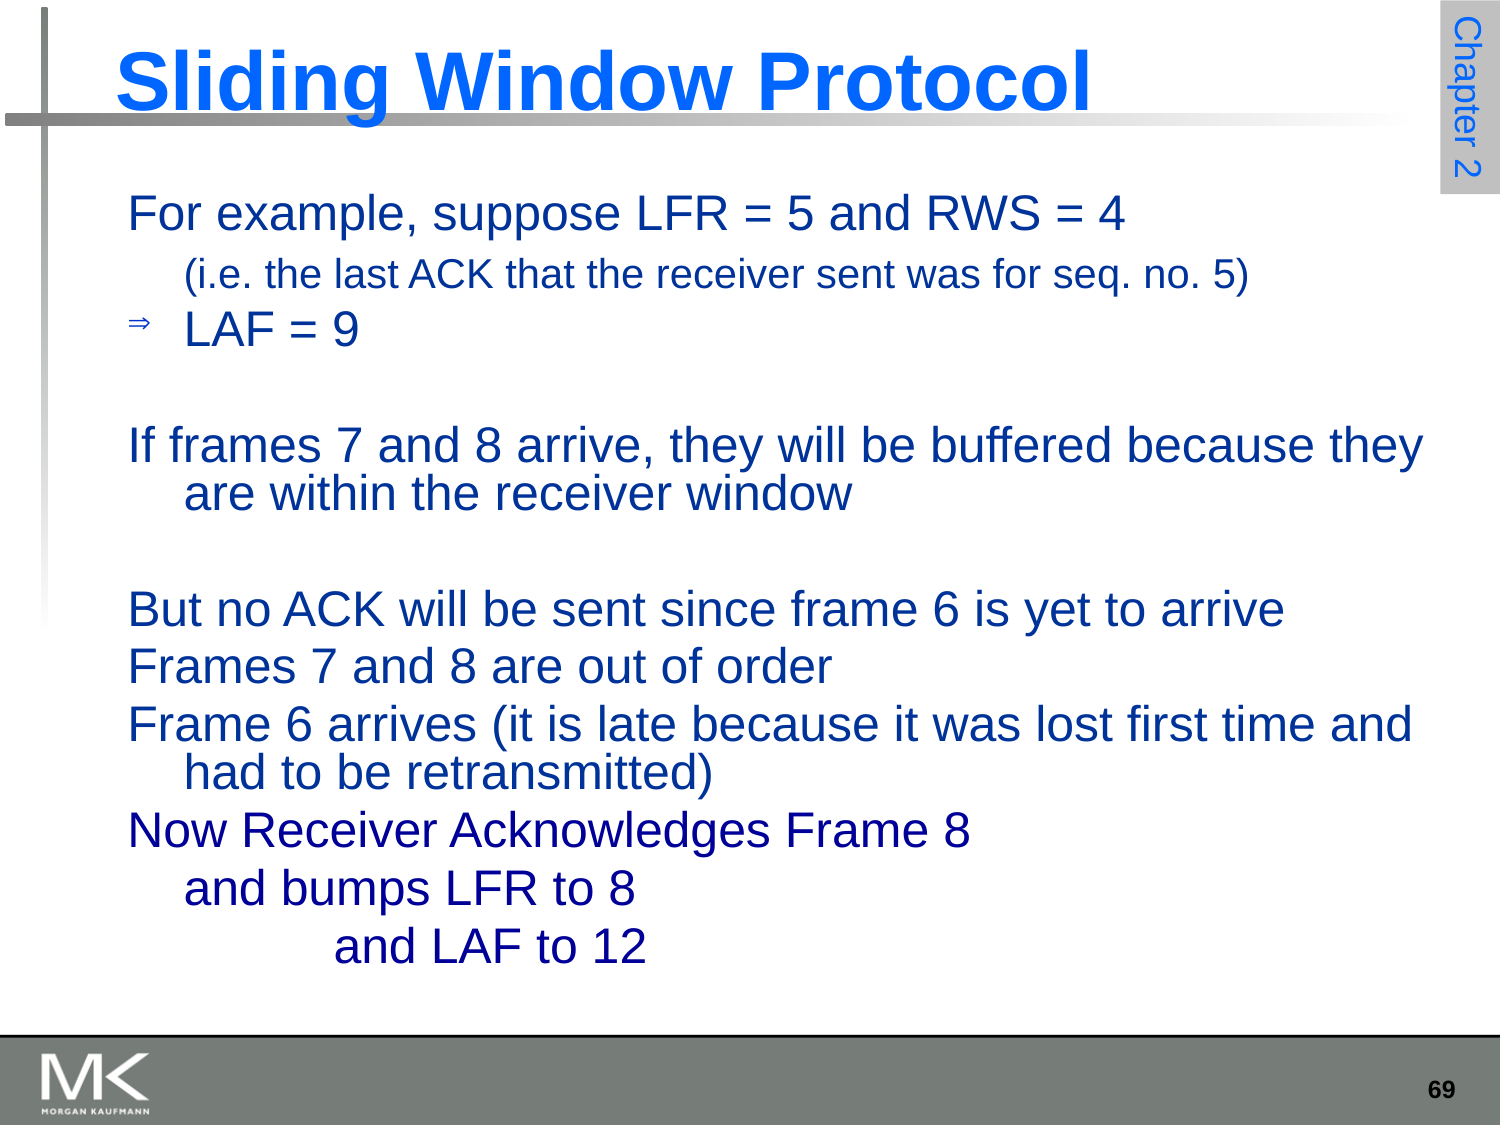

# Sliding Window Protocol
For example, suppose LFR = 5 and RWS = 4
	(i.e. the last ACK that the receiver sent was for seq. no. 5)
LAF = 9

If frames 7 and 8 arrive, they will be buffered because they are within the receiver window

But no ACK will be sent since frame 6 is yet to arrive
Frames 7 and 8 are out of order
Frame 6 arrives (it is late because it was lost first time and had to be retransmitted)
Now Receiver Acknowledges Frame 8
	and bumps LFR to 8
		and LAF to 12